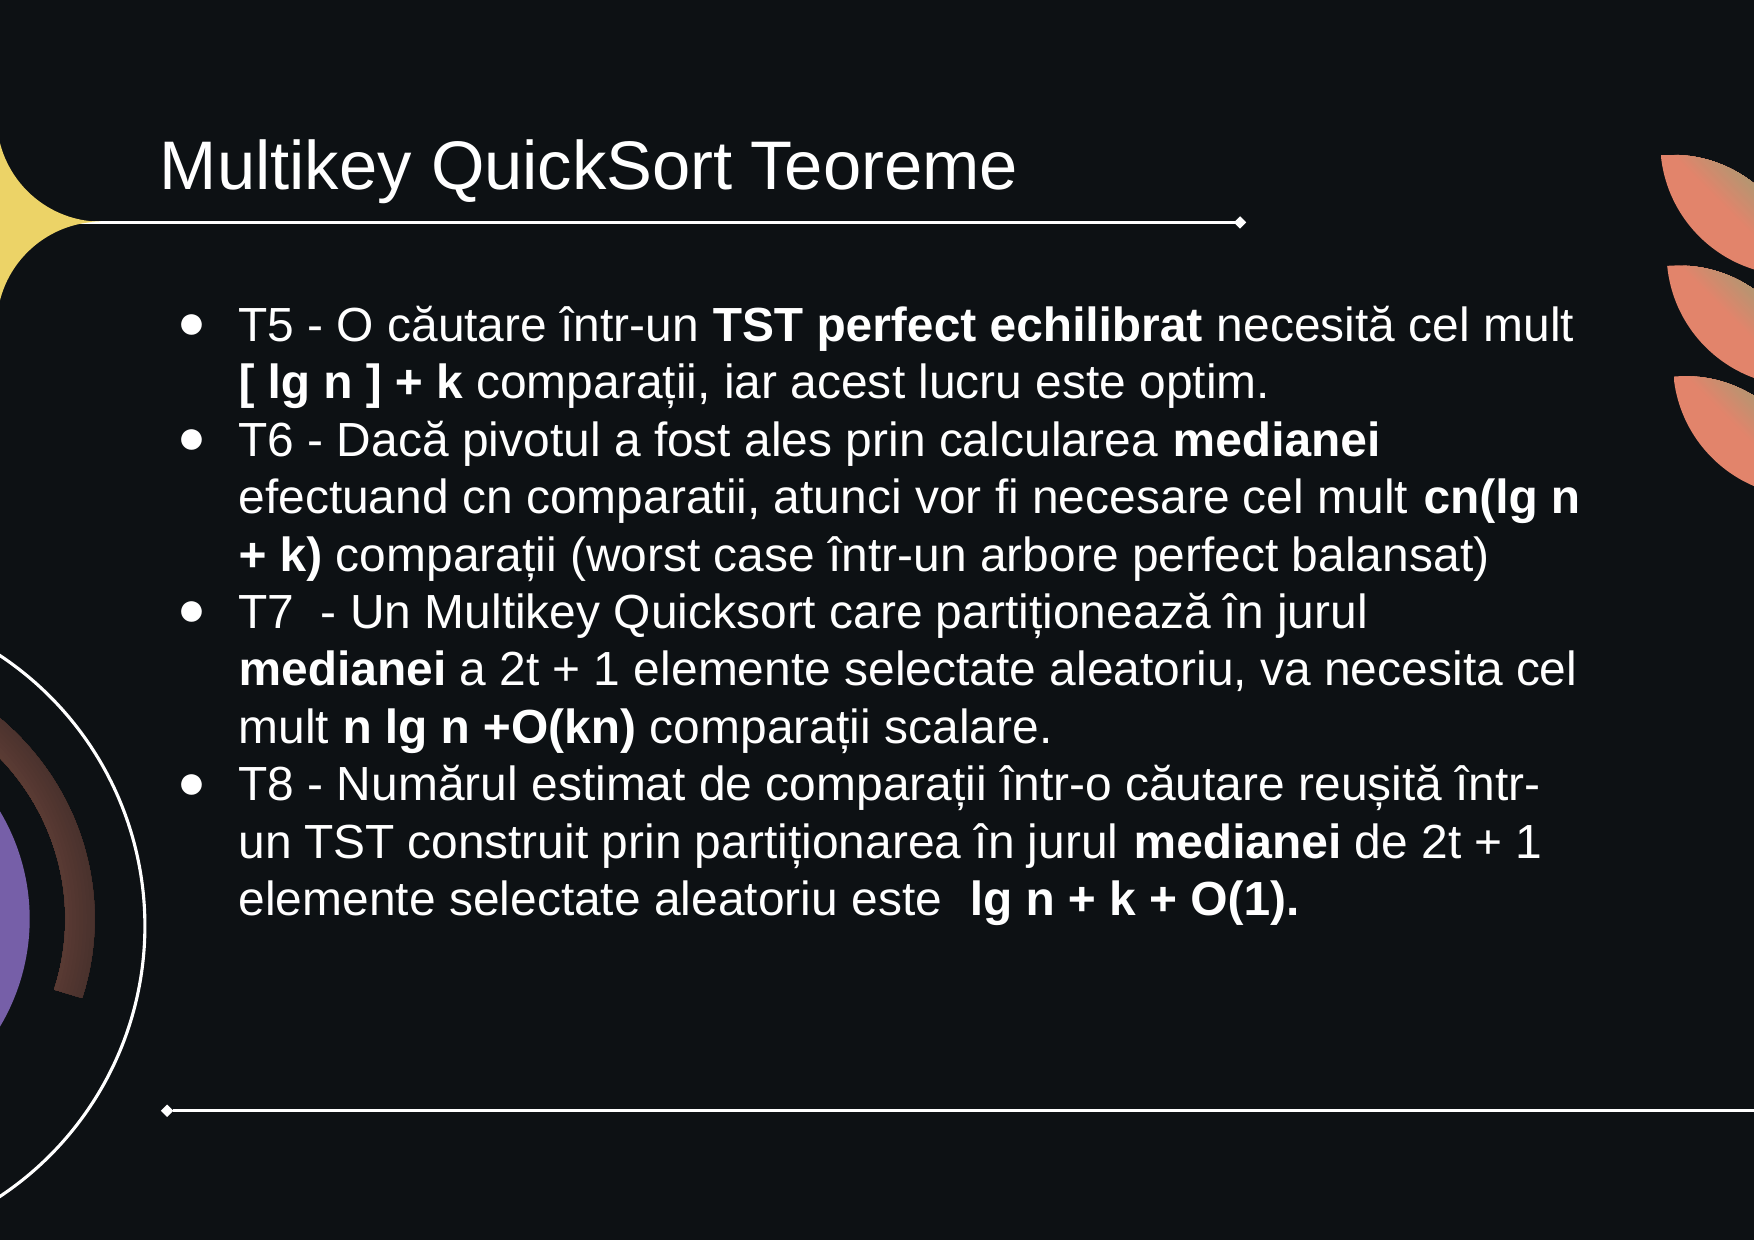

# Multikey QuickSort Teoreme

T5 - O căutare într-un TST perfect echilibrat necesită cel mult [ lg n ] + k comparații, iar acest lucru este optim.
T6 - Dacă pivotul a fost ales prin calcularea medianei efectuand cn comparatii, atunci vor fi necesare cel mult cn(lg n + k) comparații (worst case într-un arbore perfect balansat)
T7  - Un Multikey Quicksort care partiționează în jurul medianei a 2t + 1 elemente selectate aleatoriu, va necesita cel mult n lg n +O(kn) comparații scalare.
T8 - Numărul estimat de comparații într-o căutare reușită într-un TST construit prin partiționarea în jurul medianei de 2t + 1 elemente selectate aleatoriu este  lg n + k + O(1).